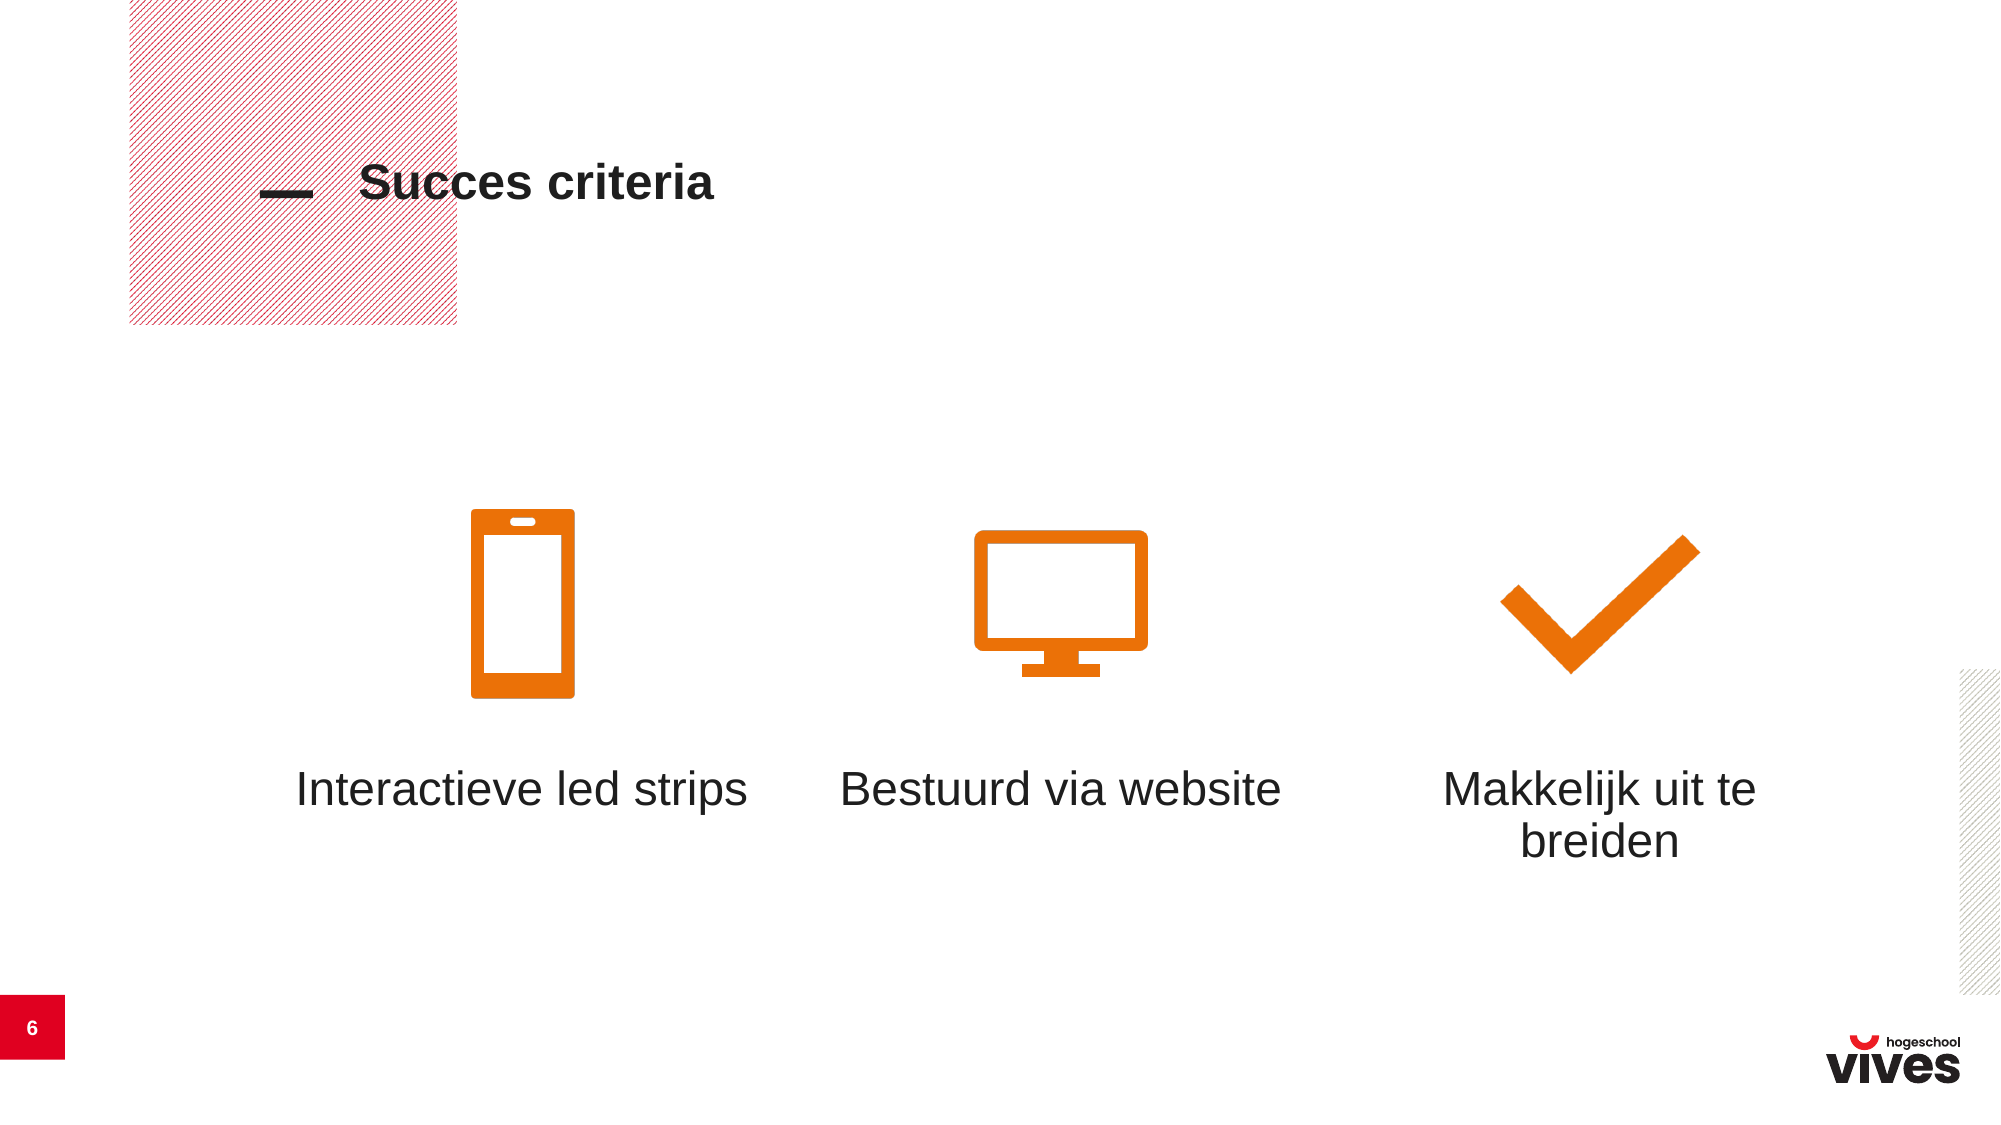

# Succes criteria

Interactieve led strips
Bestuurd via website
Makkelijk uit te breiden